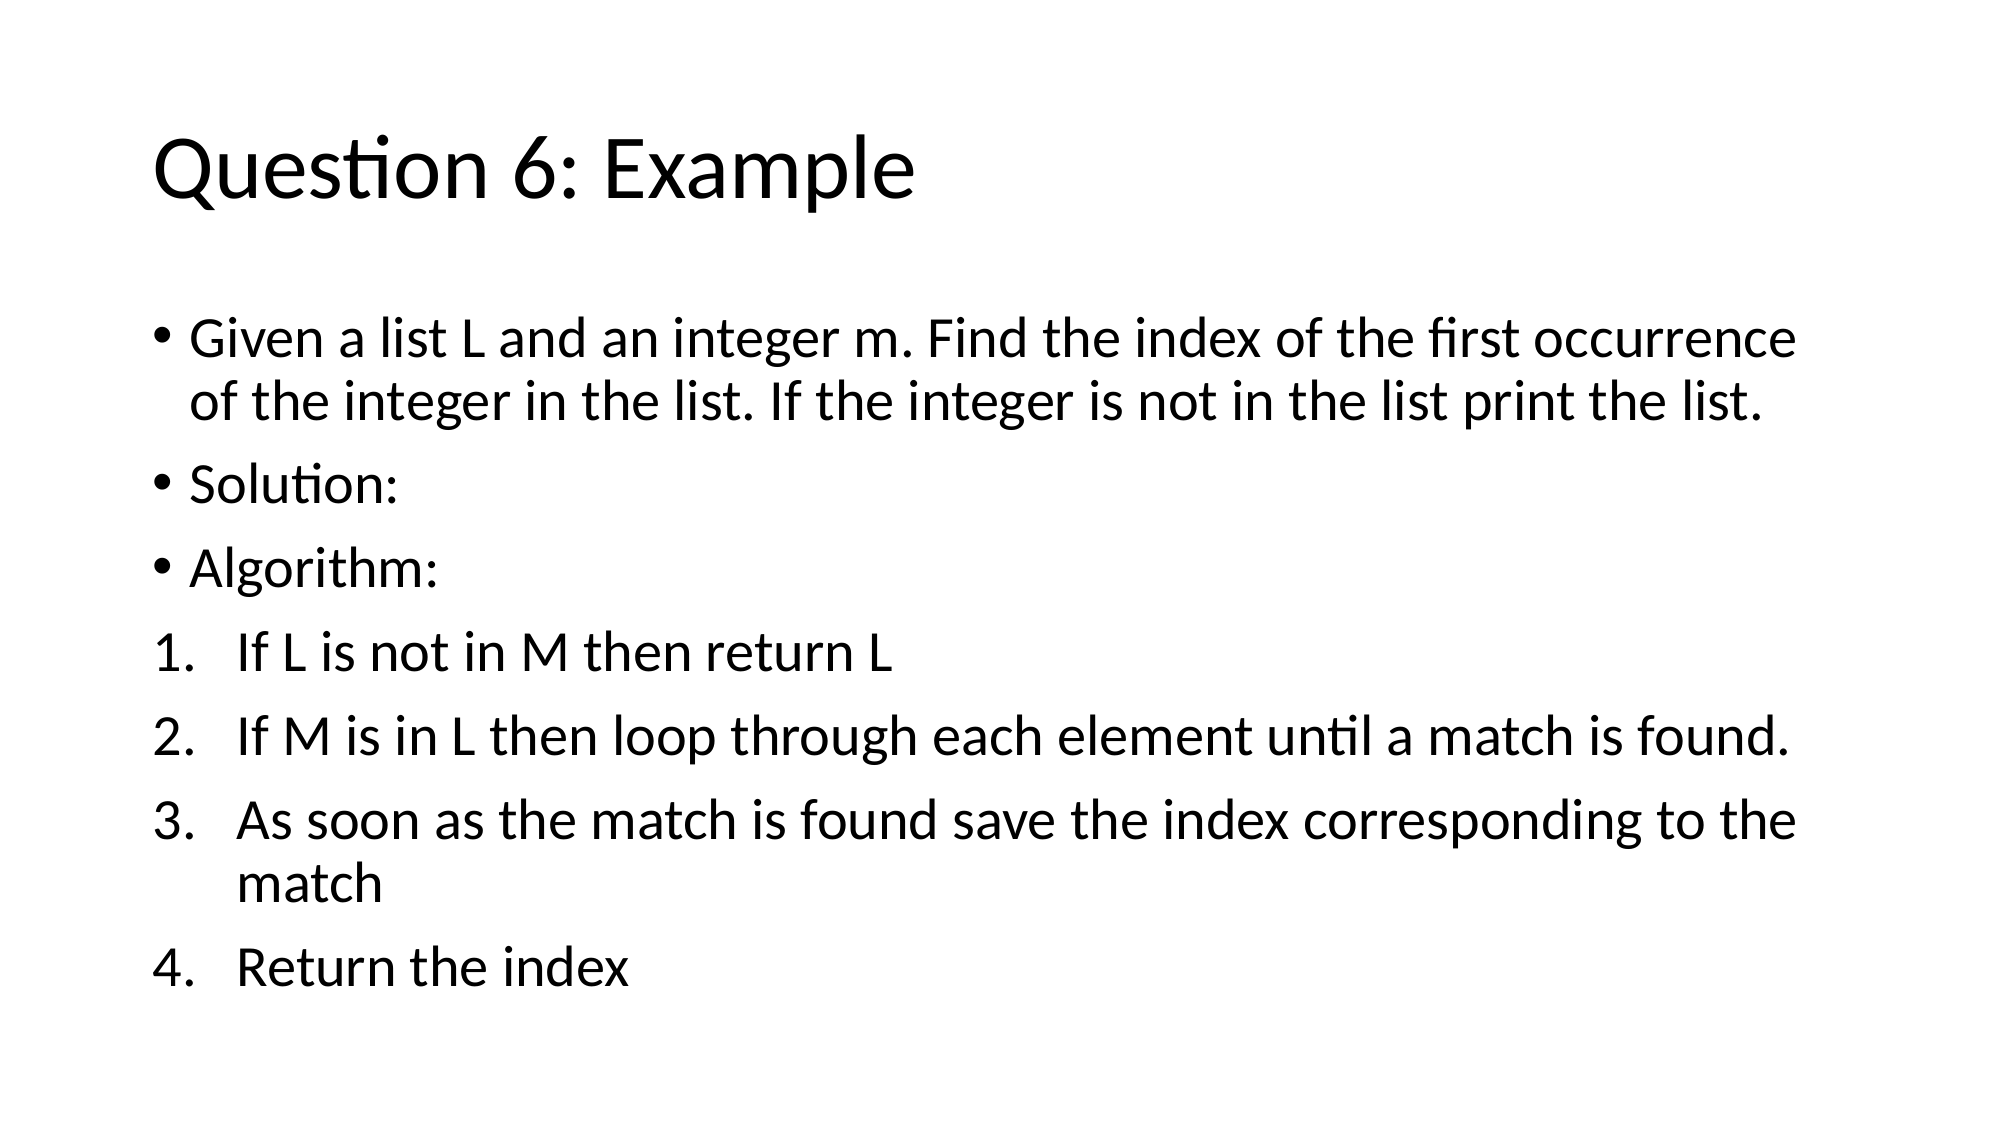

# Question 6: Example
Given a list L and an integer m. Find the index of the first occurrence of the integer in the list. If the integer is not in the list print the list.
Solution:
Algorithm:
If L is not in M then return L
If M is in L then loop through each element until a match is found.
As soon as the match is found save the index corresponding to the match
Return the index